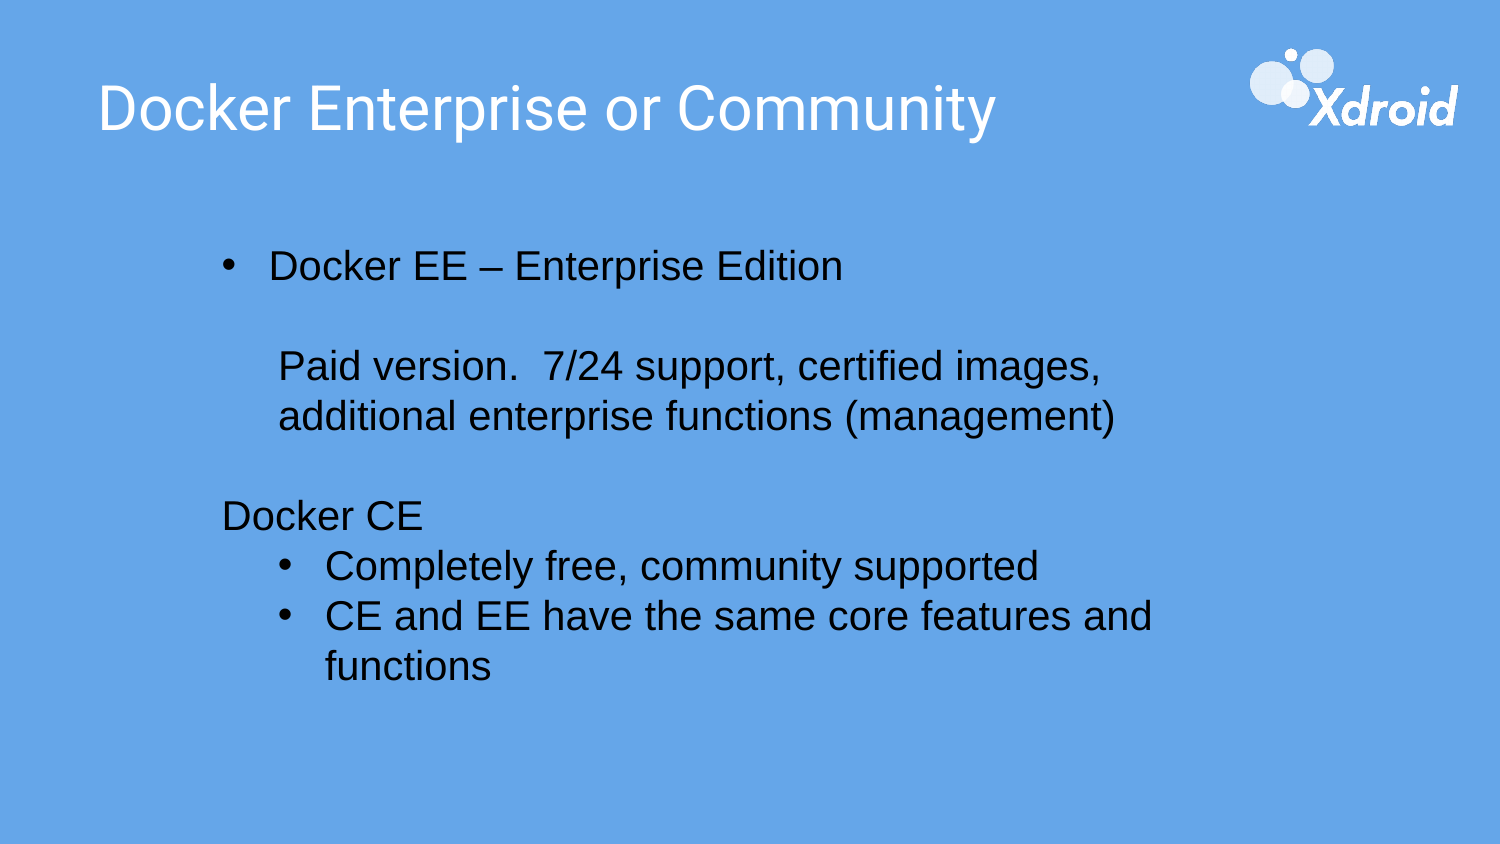

Docker Enterprise or Community
Docker EE – Enterprise Edition

Paid version.  7/24 support, certified images, additional enterprise functions (management)

Docker CE
Completely free, community supported
CE and EE have the same core features and functions